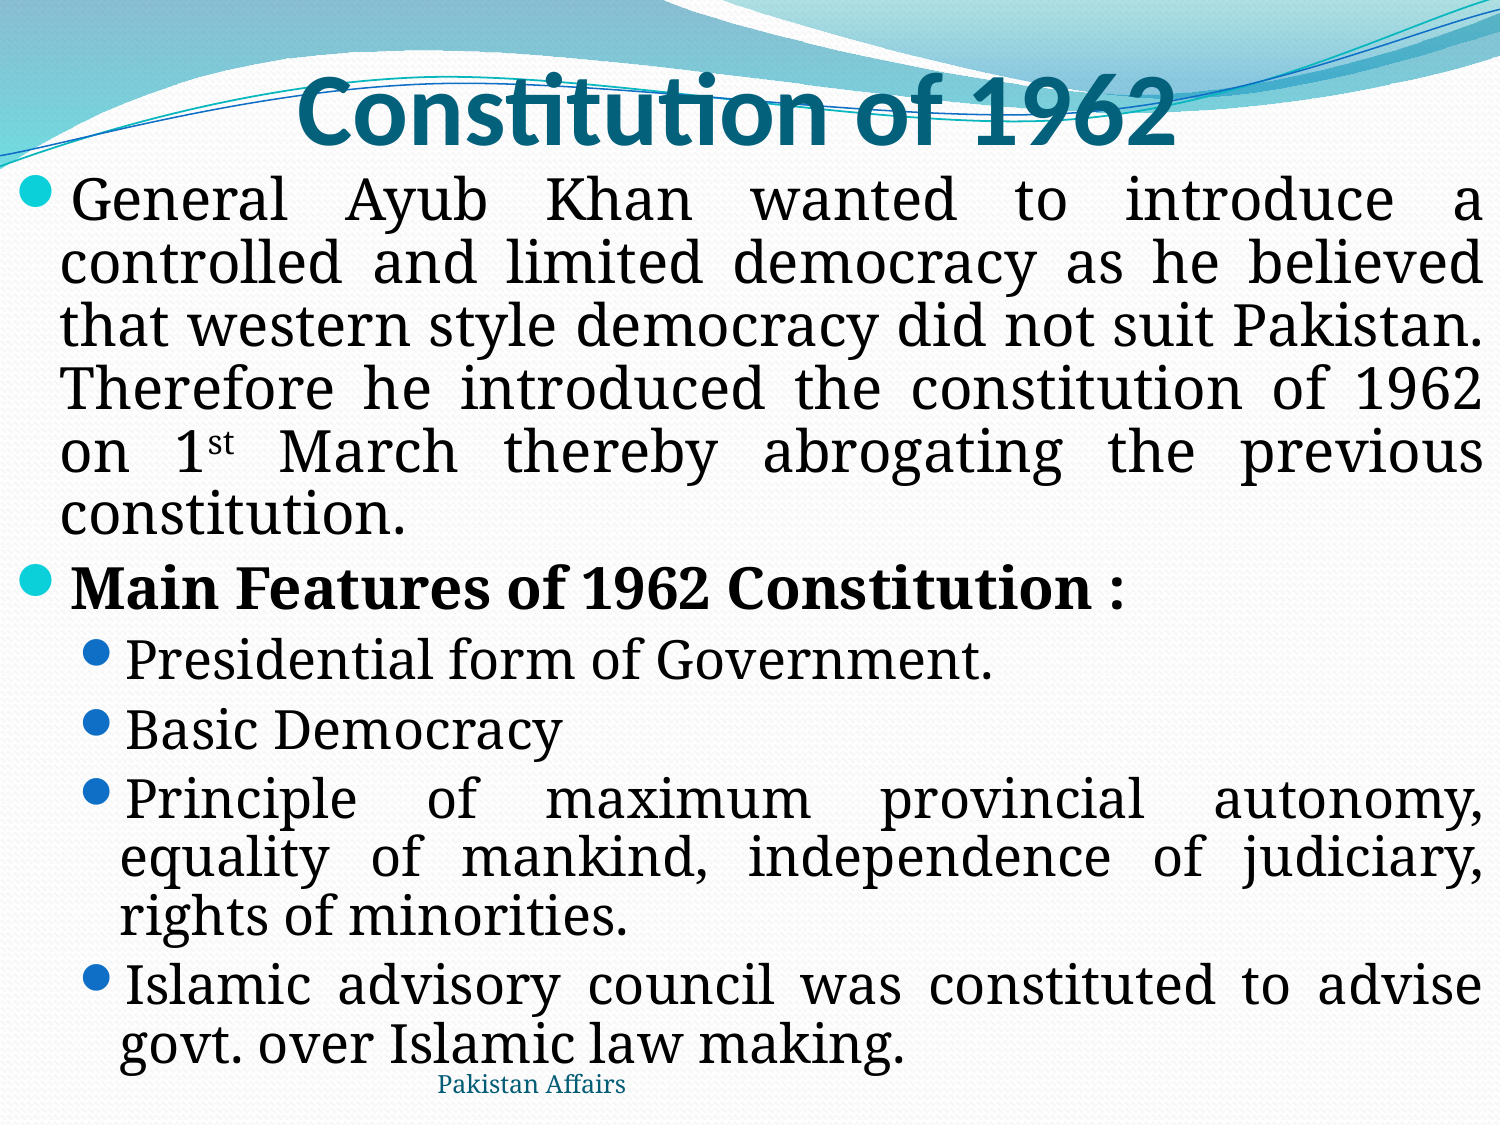

# Constitution of 1962
General Ayub Khan wanted to introduce a controlled and limited democracy as he believed that western style democracy did not suit Pakistan. Therefore he introduced the constitution of 1962 on 1st March thereby abrogating the previous constitution.
Main Features of 1962 Constitution :
Presidential form of Government.
Basic Democracy
Principle of maximum provincial autonomy, equality of mankind, independence of judiciary, rights of minorities.
Islamic advisory council was constituted to advise govt. over Islamic law making.

Pakistan Affairs
16